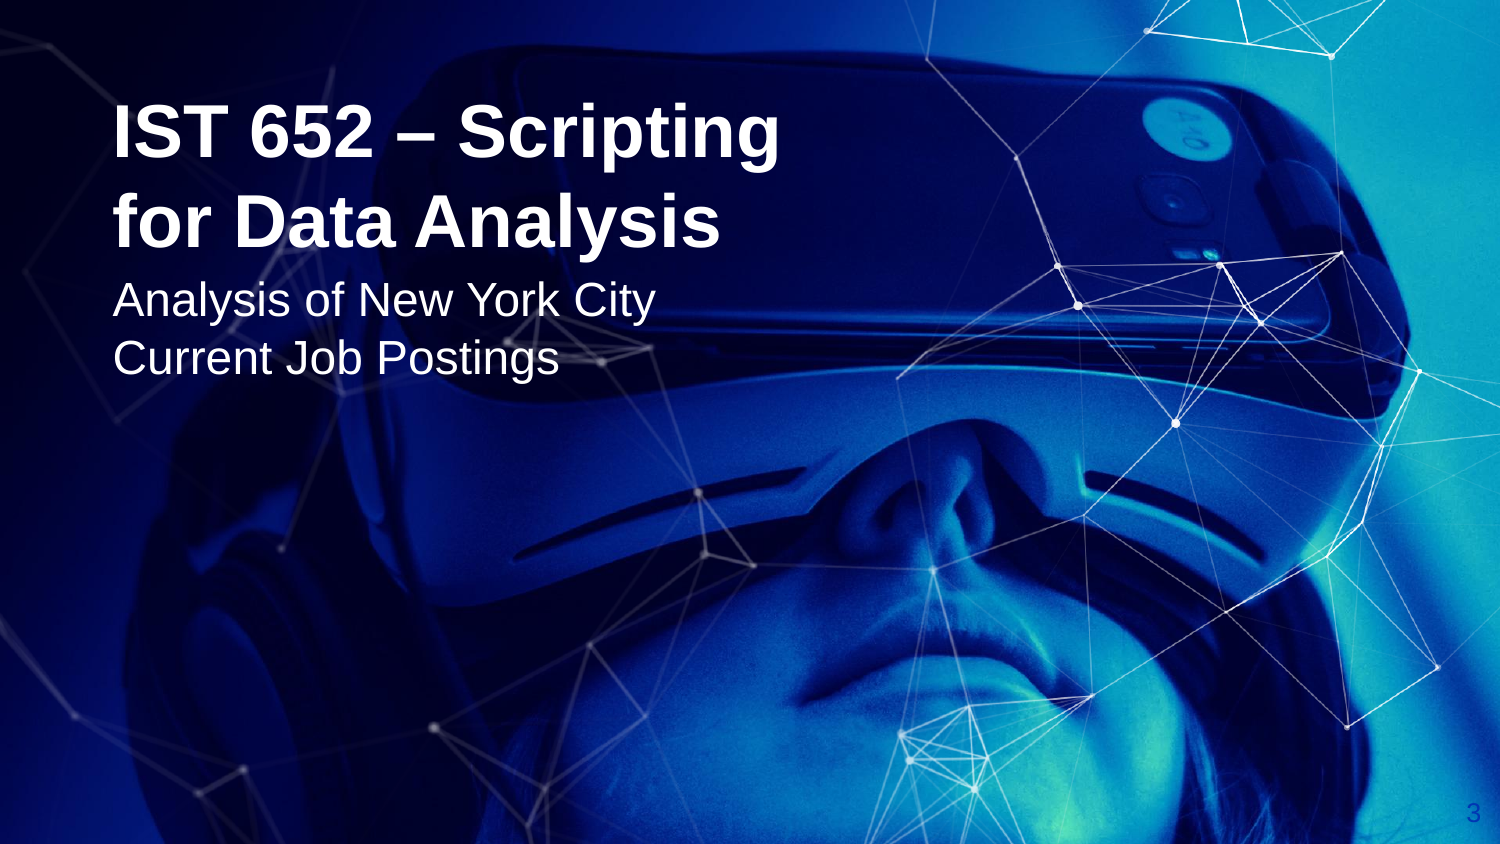

IST 652 – Scripting for Data Analysis
Analysis of New York City Current Job Postings
3